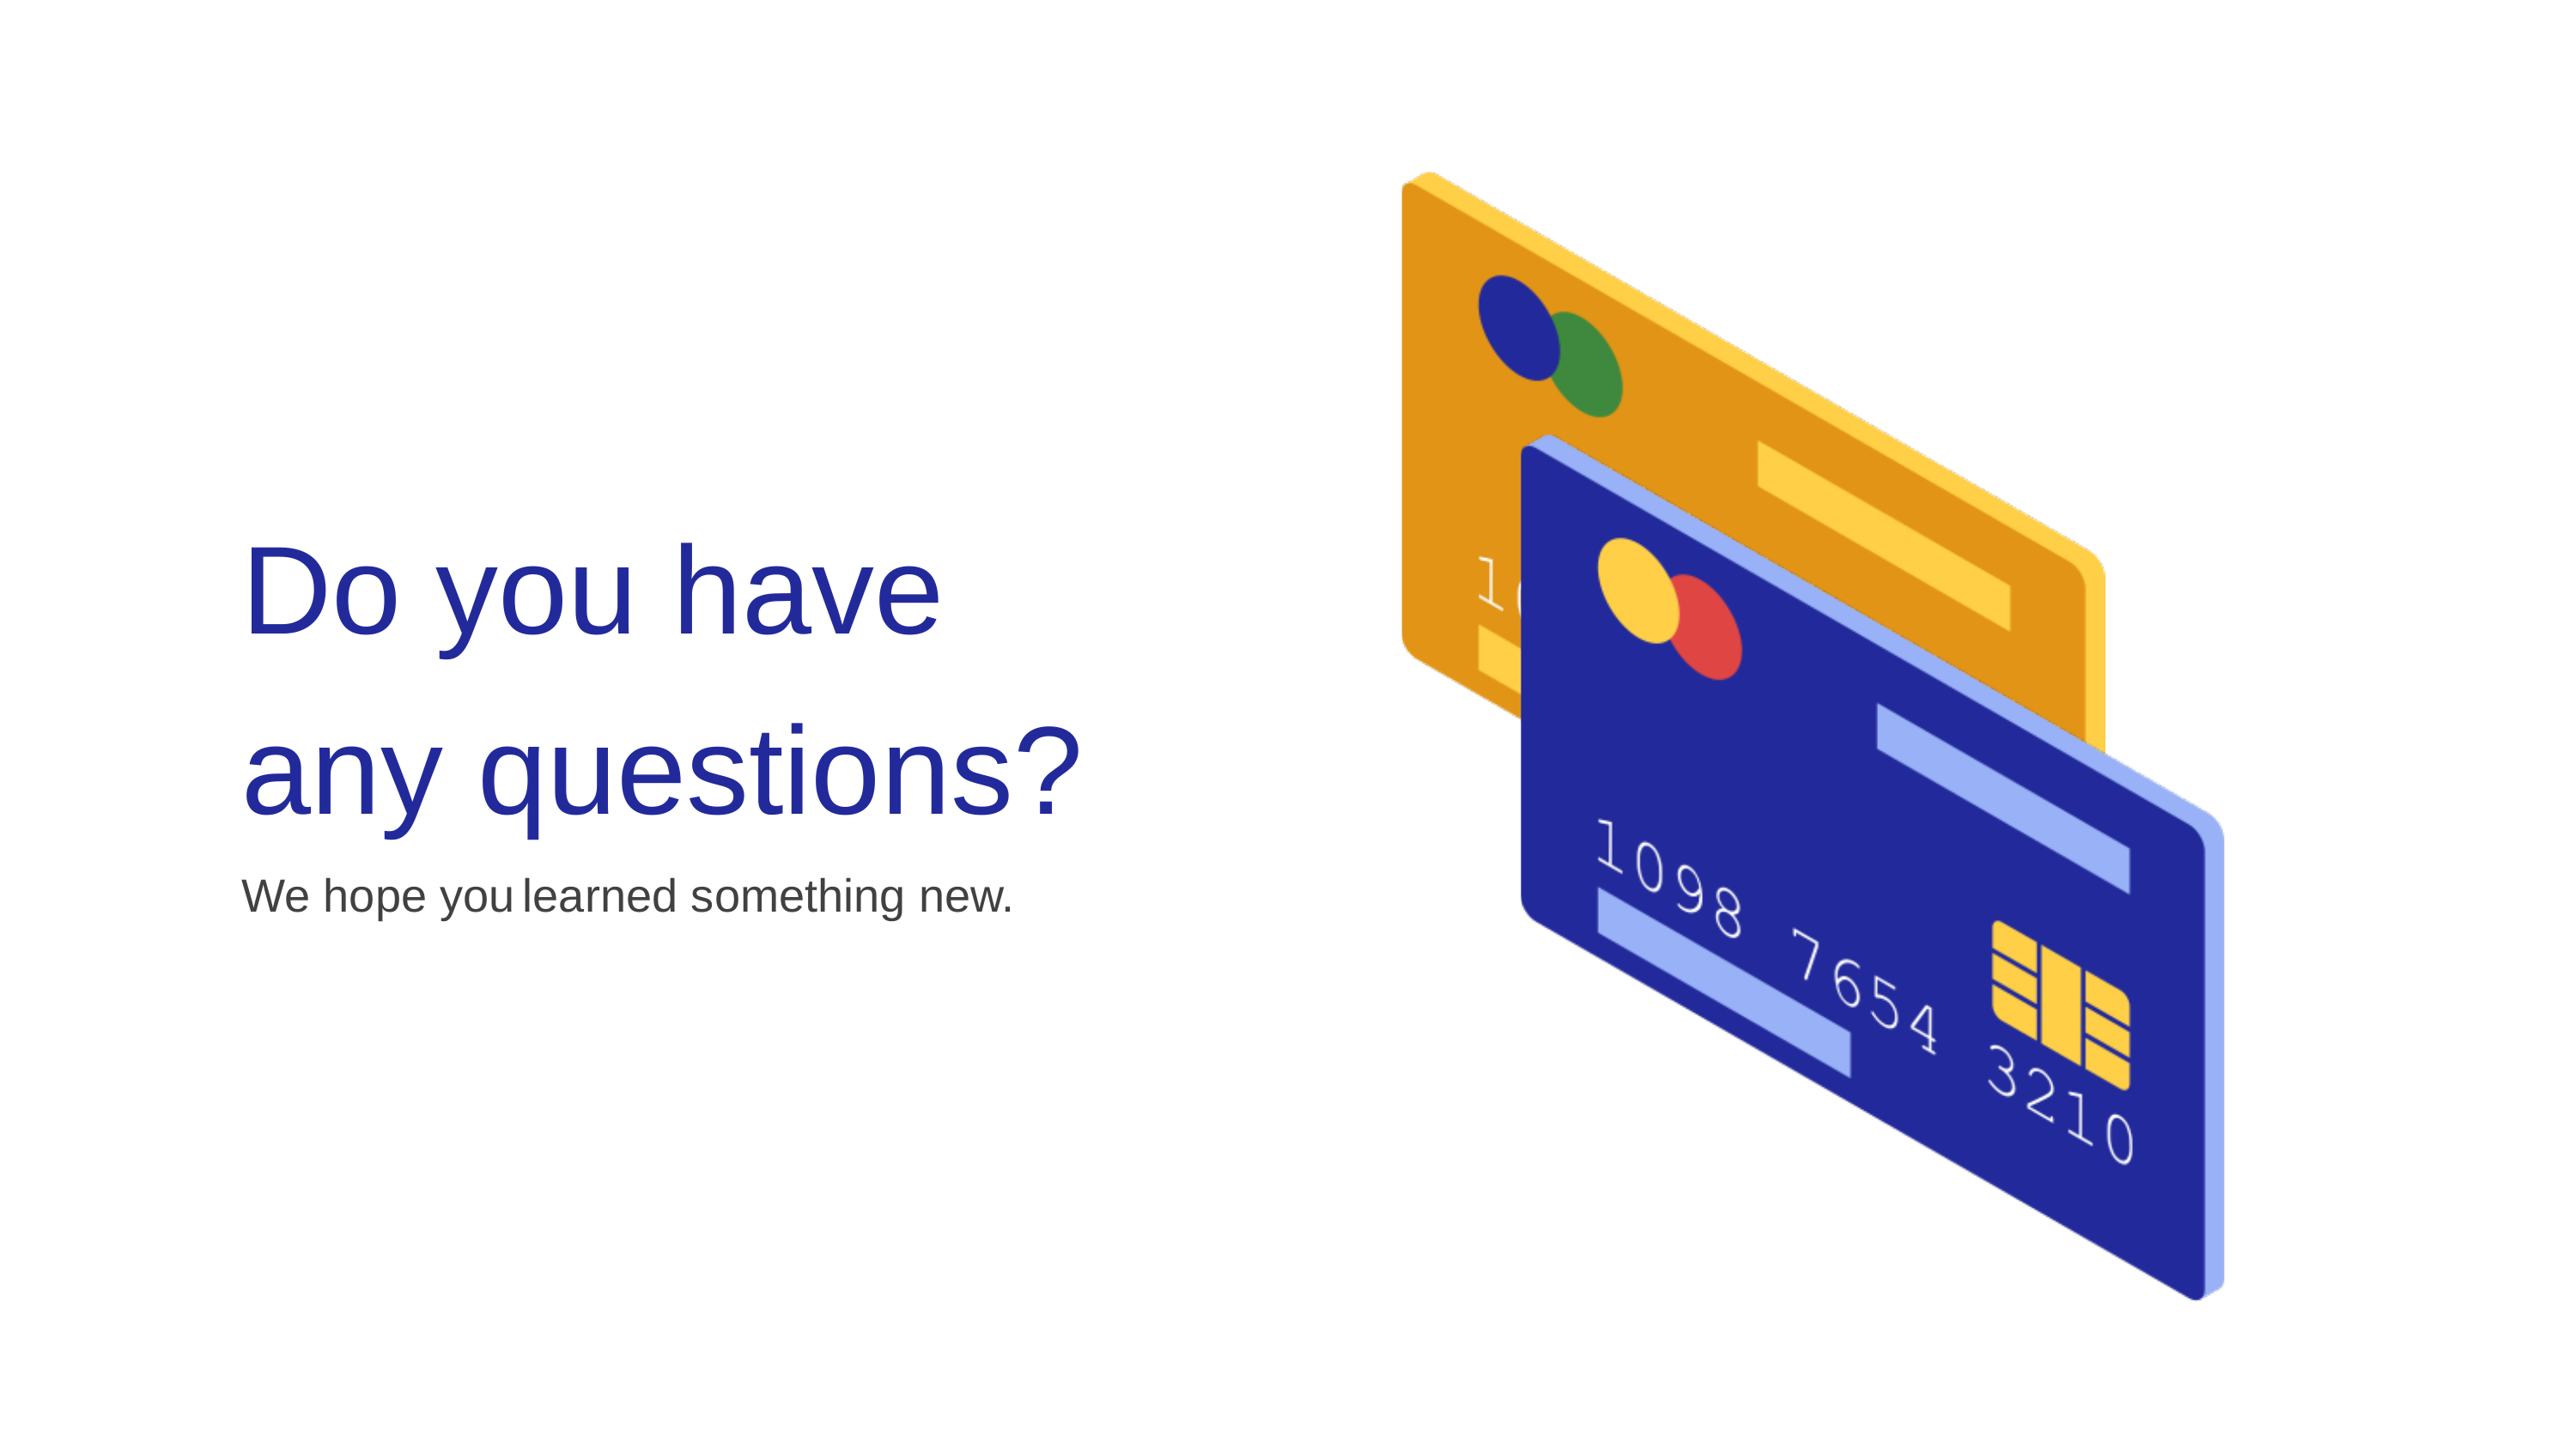

Do you have any questions?
We hope you learned something new.